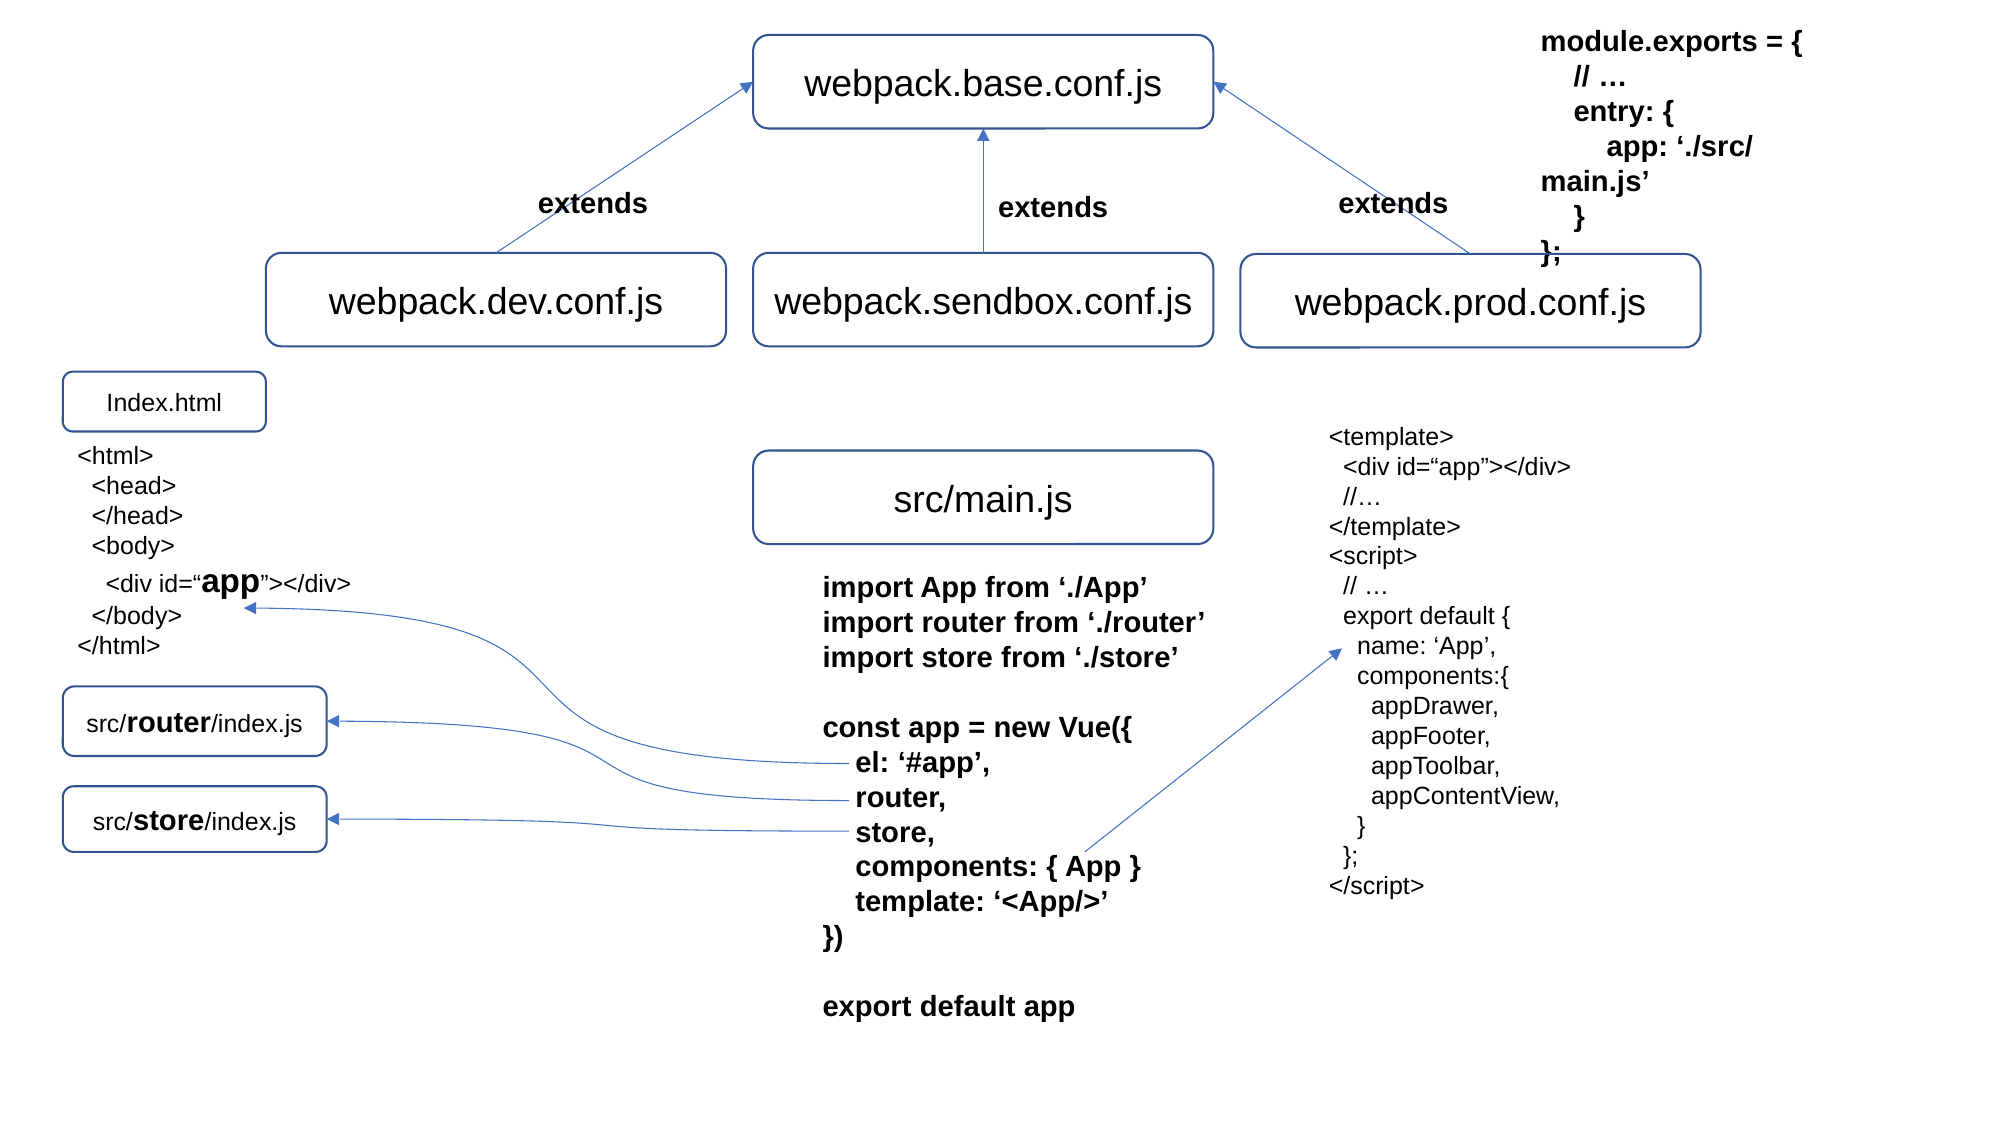

module.exports = {
    // …
    entry: {
        app: ‘./src/main.js’
    }
};
webpack.base.conf.js
extends
extends
extends
webpack.dev.conf.js
webpack.sendbox.conf.js
webpack.prod.conf.js
Index.html
<template>
  <div id=“app”></div>
  //…
</template>
<script>
  // …
  export default {
    name: ‘App’,
    components:{
      appDrawer,
      appFooter,
      appToolbar,
      appContentView,
    }
  };
</script>
<html>
  <head>
  </head>
  <body>
    <div id=“app”></div>
  </body>
</html>
src/main.js
import App from ‘./App’
import router from ‘./router’
import store from ‘./store’
const app = new Vue({
    el: ‘#app’,
    router,
    store,
    components: { App }
    template: ‘<App/>’
})

export default app
src/router/index.js
src/store/index.js